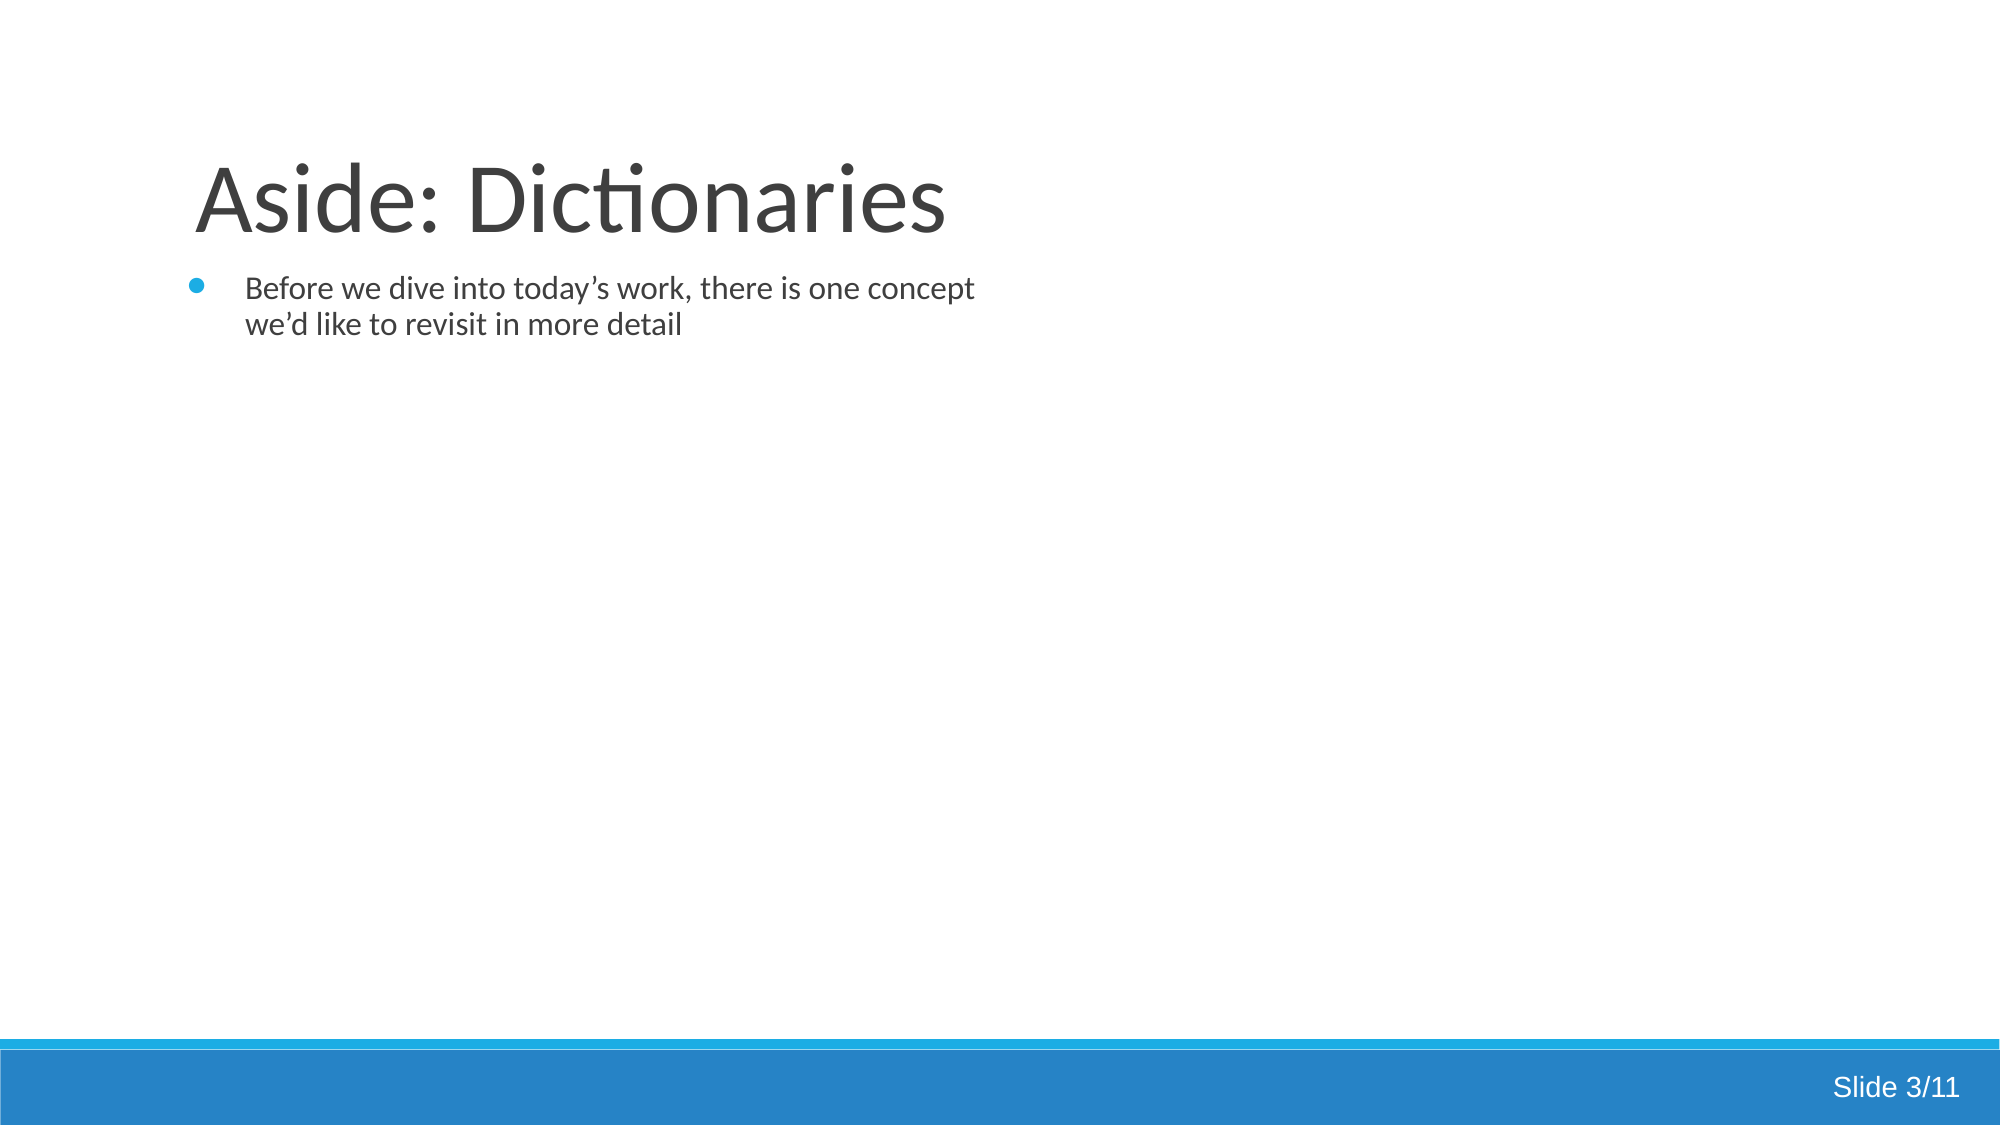

# Aside: Dictionaries

Before we dive into today’s work, there is one concept we’d like to revisit in more detail
Slide 3/11